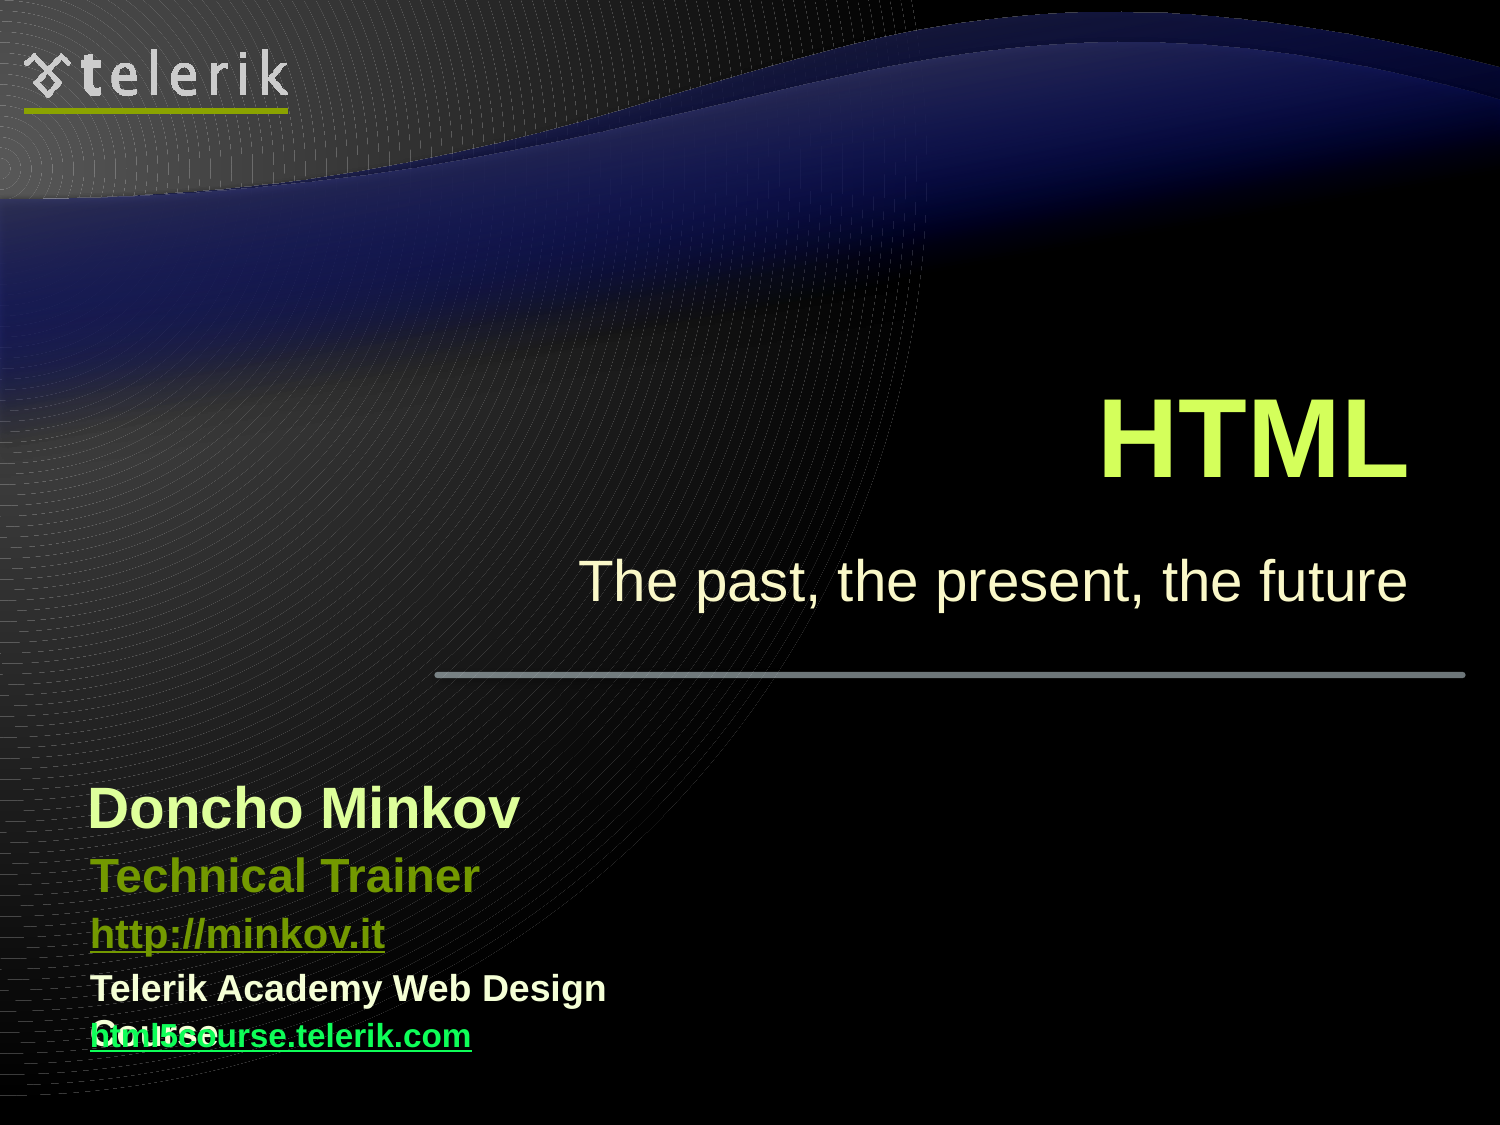

# HTML
The past, the present, the future
Doncho Minkov

Technical Trainer
http://minkov.it
Telerik Academy Web Design Course

html5course.telerik.com